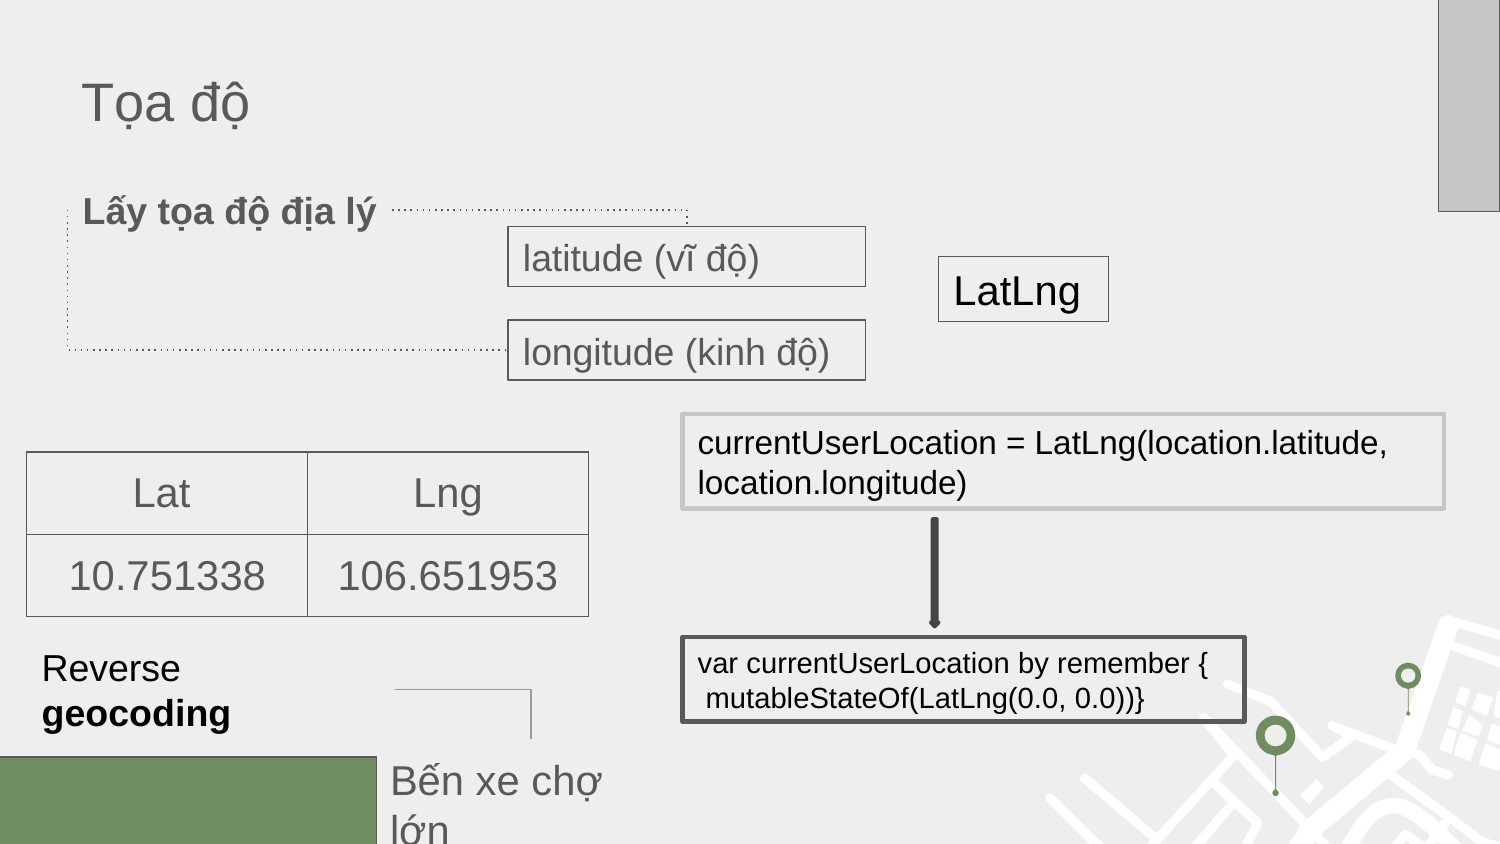

# Tọa độ
Lấy tọa độ địa lý
latitude (vĩ độ)
LatLng
longitude (kinh độ)
currentUserLocation = LatLng(location.latitude, location.longitude)
| Lat | Lng |
| --- | --- |
| 10.751338 | 106.651953 |

Reverse geocoding
var currentUserLocation by remember {    mutableStateOf(LatLng(0.0, 0.0))}
Bến xe chợ lớn